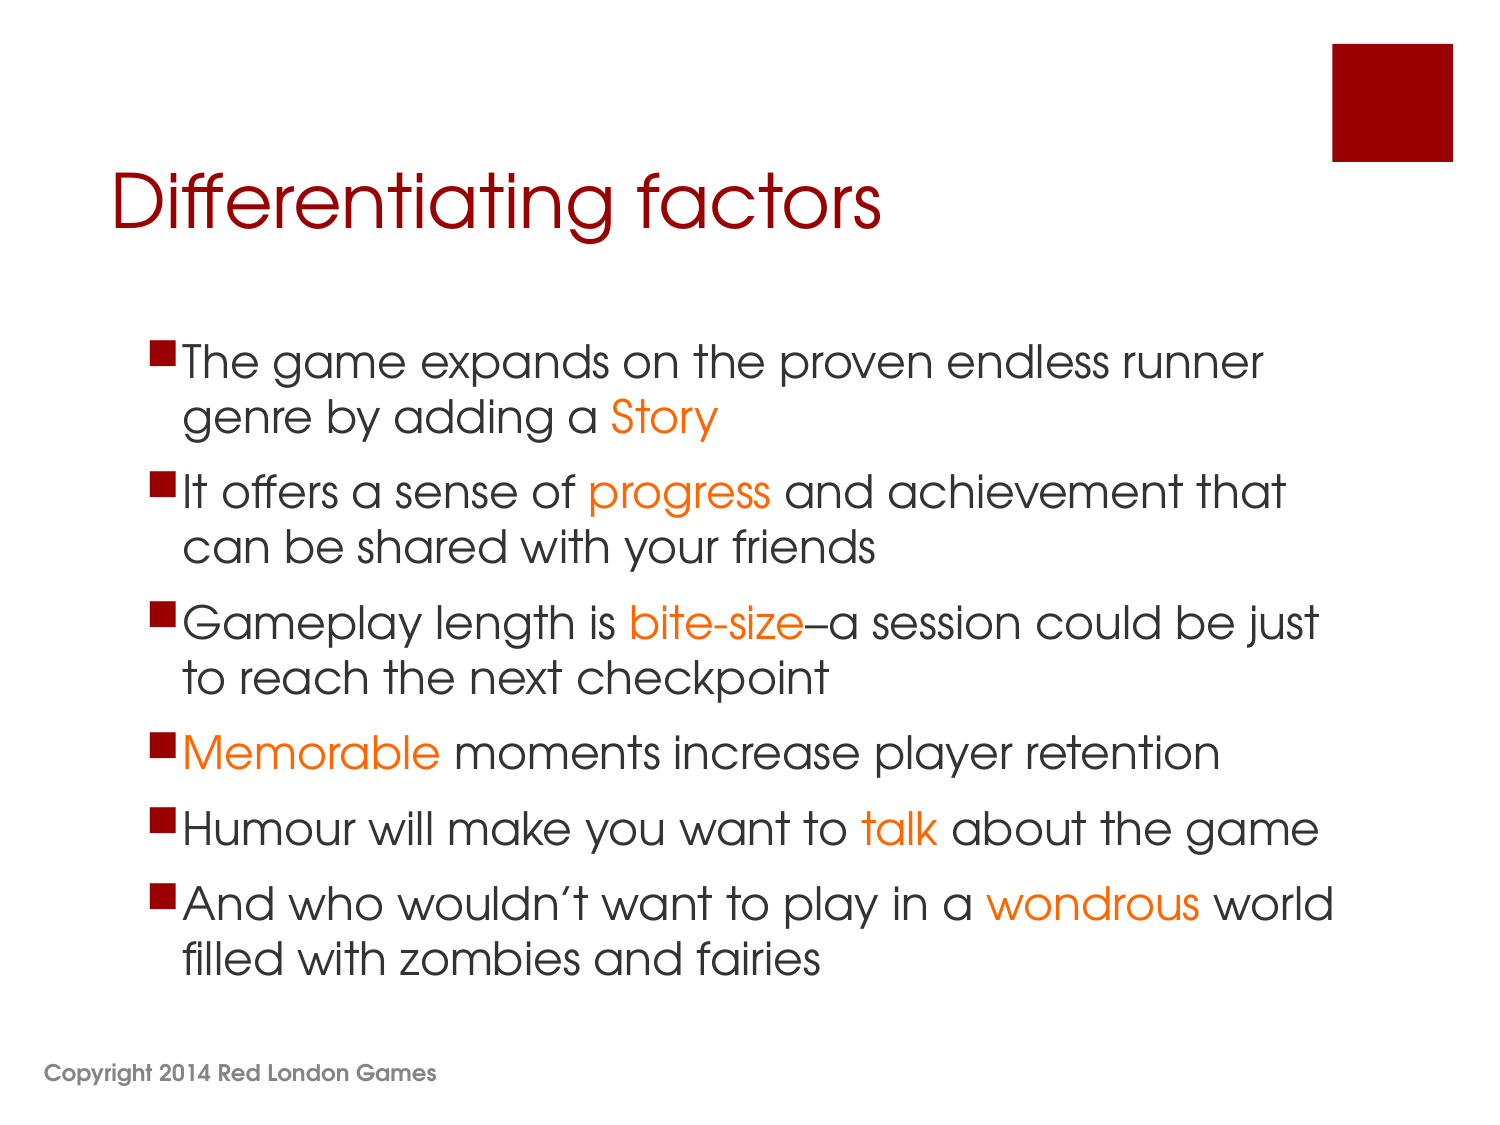

# Differentiating factors
The game expands on the proven endless runner genre by adding a Story
It offers a sense of progress and achievement that can be shared with your friends
Gameplay length is bite-size–a session could be just to reach the next checkpoint
Memorable moments increase player retention
Humour will make you want to talk about the game
And who wouldn’t want to play in a wondrous world filled with zombies and fairies
Copyright 2014 Red London Games